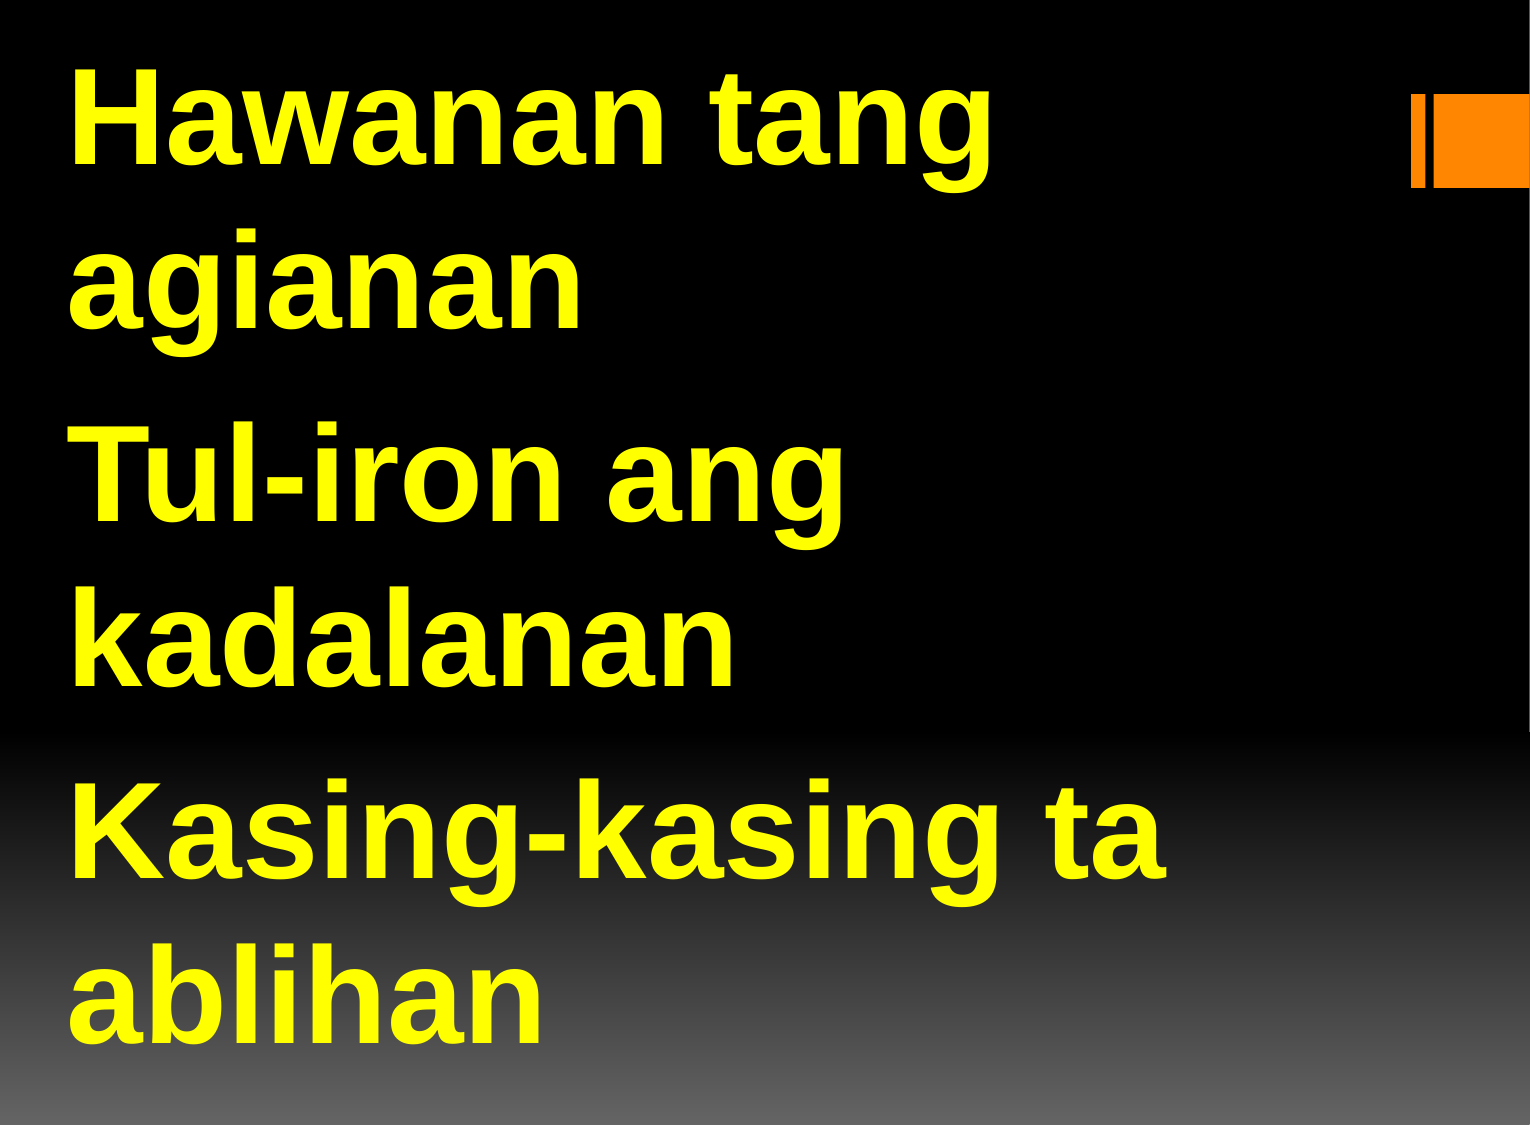

Hawanan tang agianan
Tul-iron ang kadalanan
Kasing-kasing ta ablihan
//Pasudlon ta ang Hari sa nga tanan…//